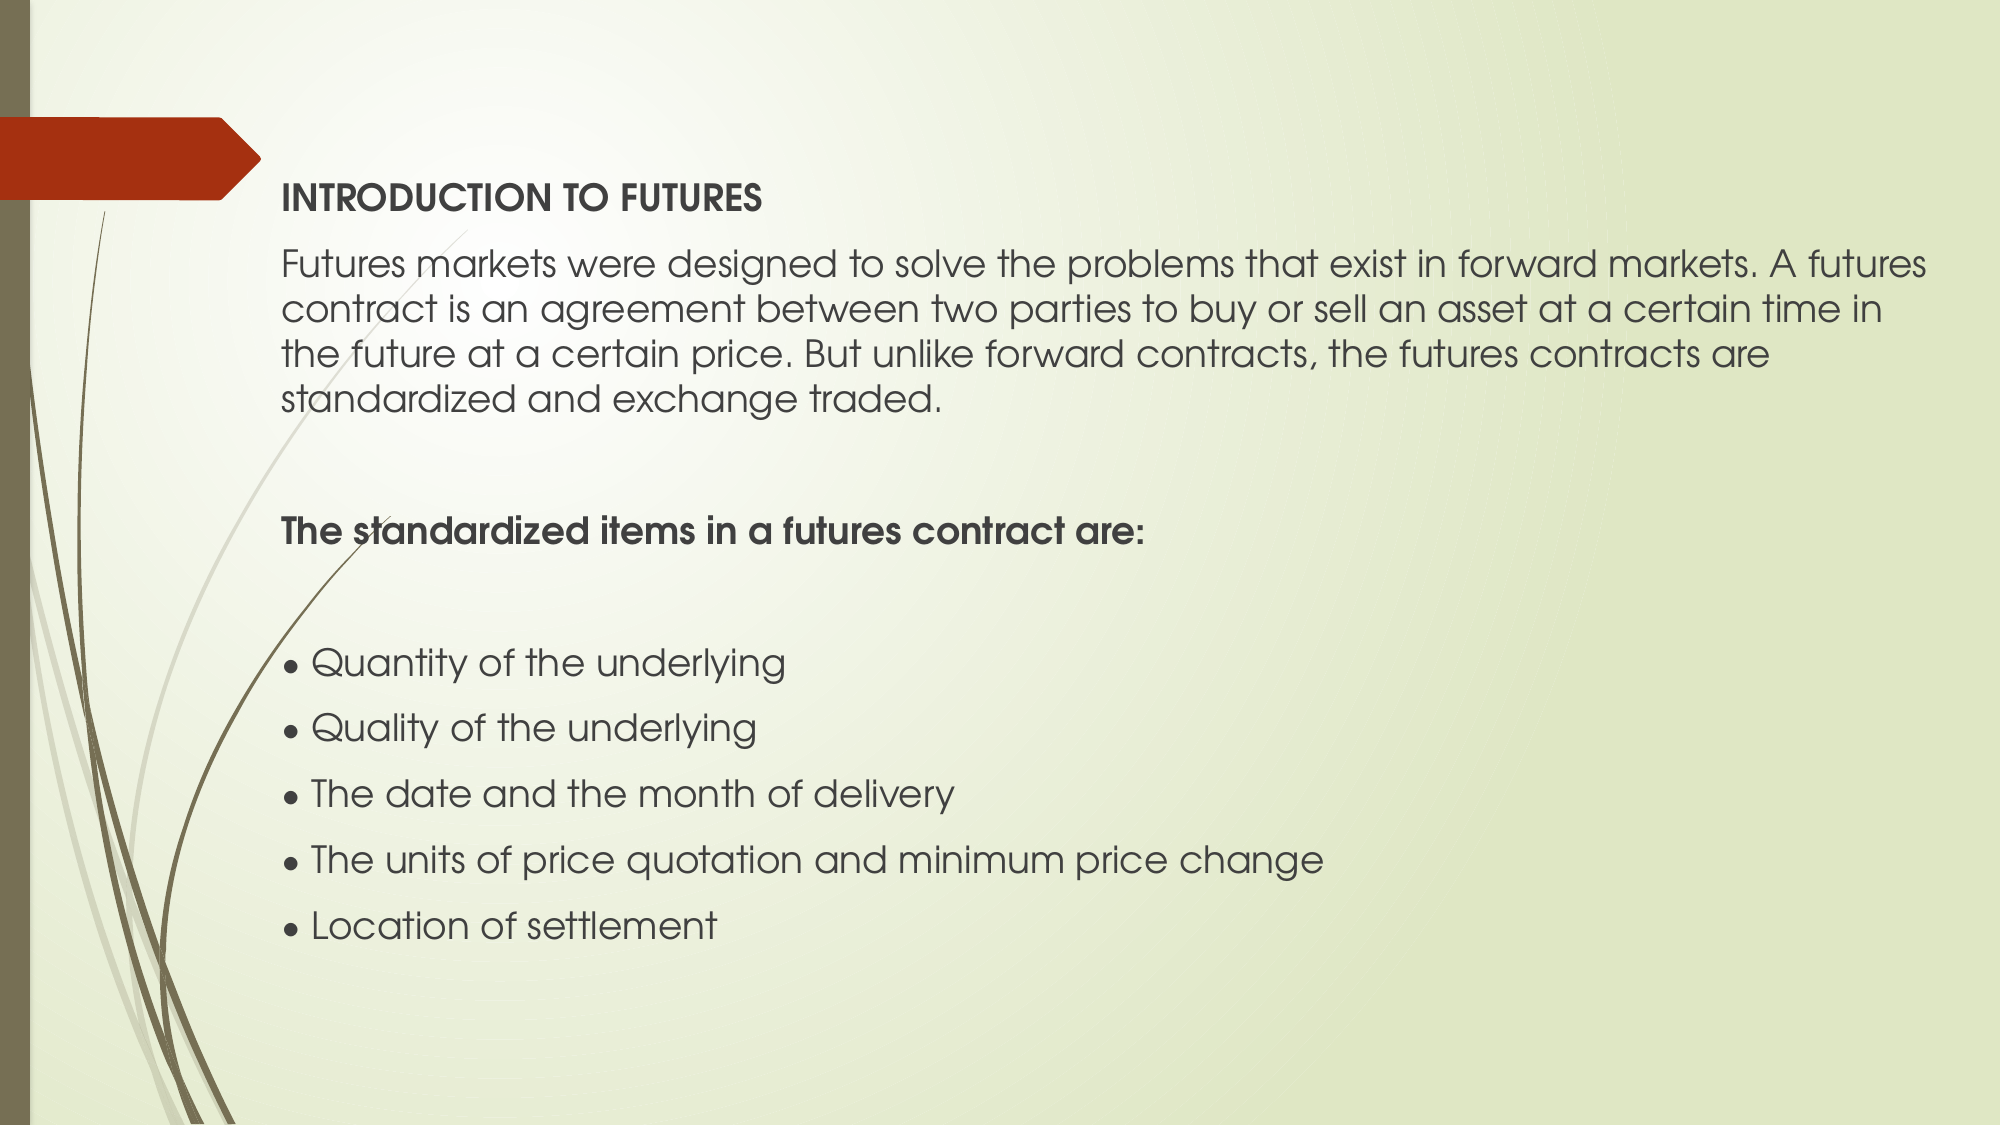

INTRODUCTION TO FUTURES
Futures markets were designed to solve the problems that exist in forward markets. A futures contract is an agreement between two parties to buy or sell an asset at a certain time in the future at a certain price. But unlike forward contracts, the futures contracts are standardized and exchange traded.

The standardized items in a futures contract are:

• Quantity of the underlying
• Quality of the underlying
• The date and the month of delivery
• The units of price quotation and minimum price change
• Location of settlement